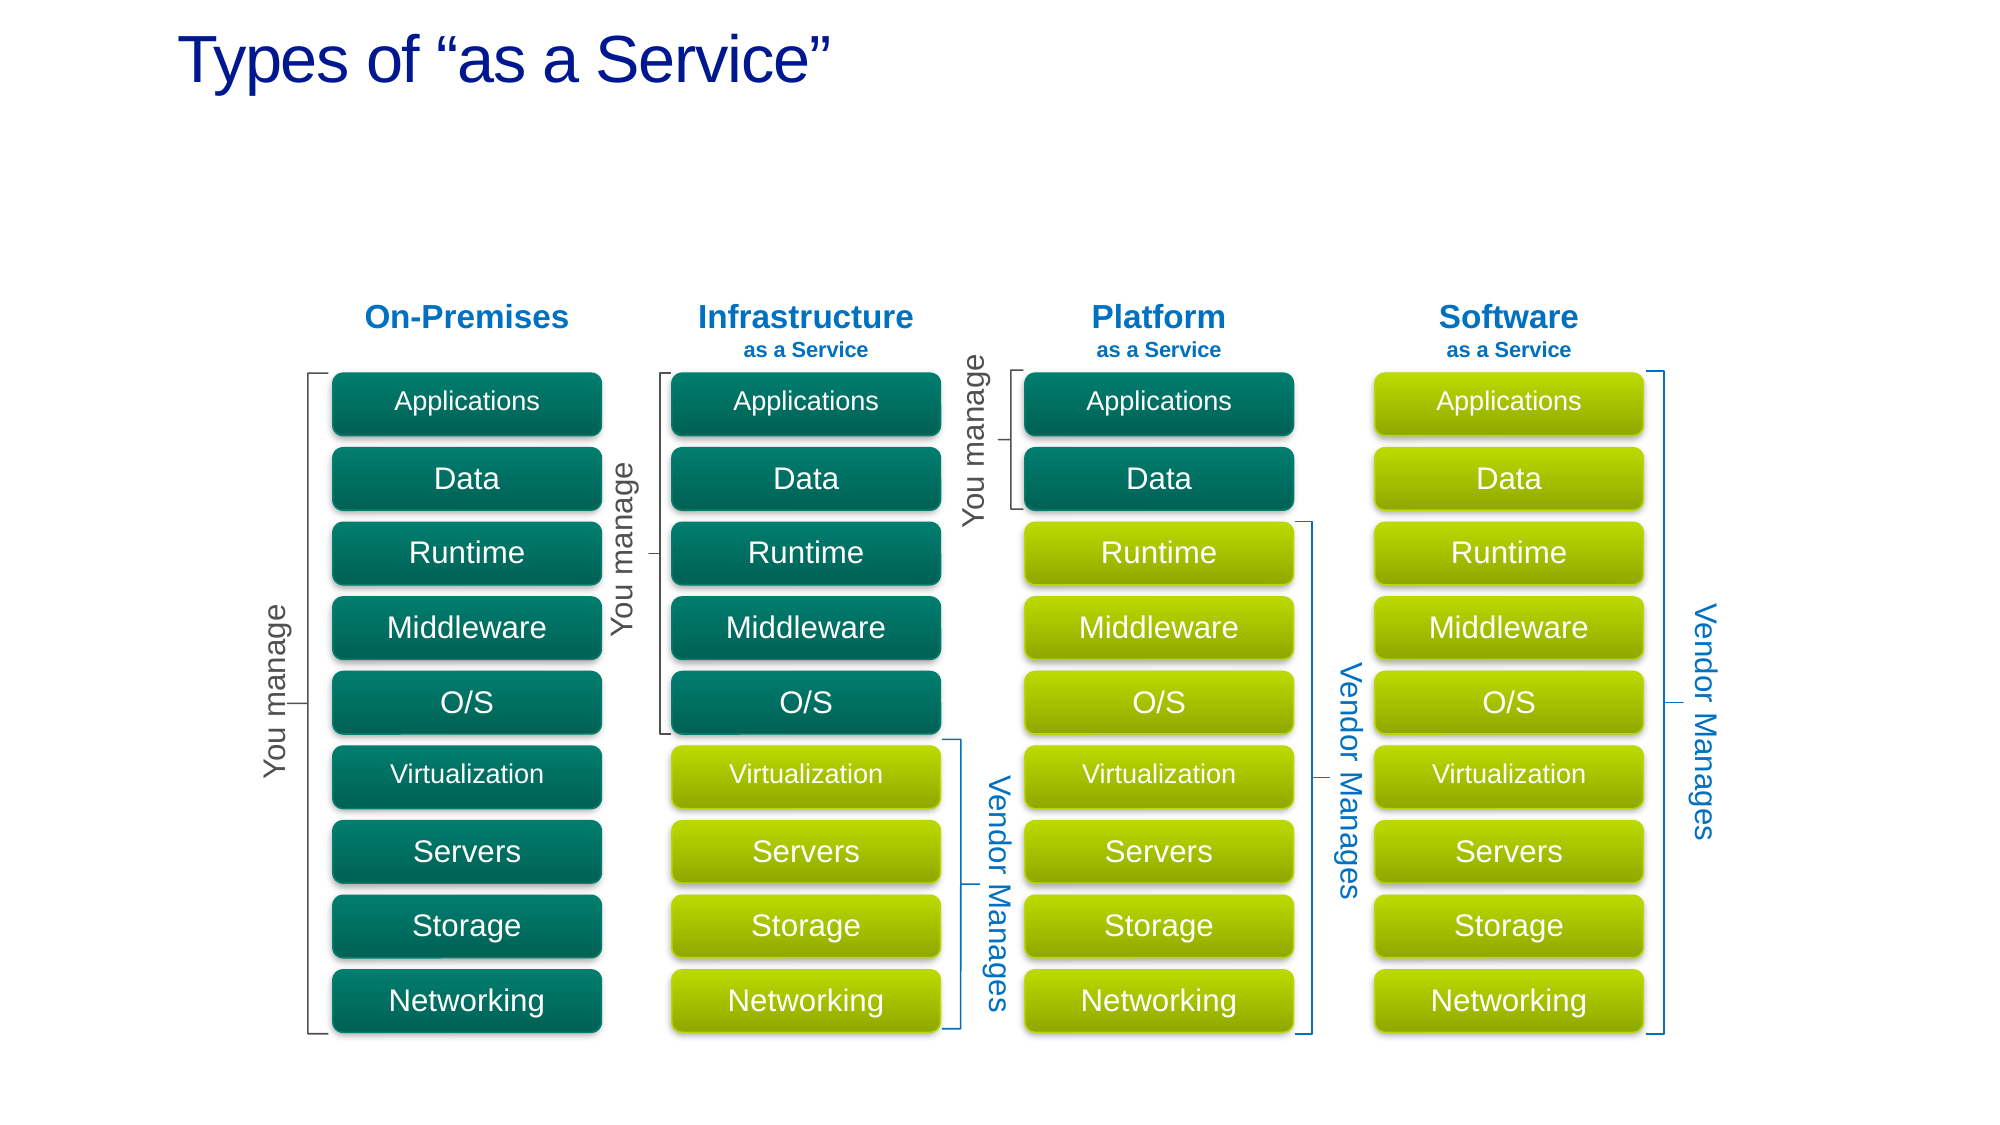

# Types of “as a Service”
Software
as a Service

Applications
Data
Runtime
Middleware
O/S
Virtualization
Servers
Storage
Networking
Vendor Manages
On-Premises

Applications
Data
Runtime
Middleware
O/S
Virtualization
Servers
Storage
Networking
You manage
Platform
as a Service
You manage

Applications
Data
Runtime
Middleware
O/S
Virtualization
Servers
Storage
Networking

Vendor Manages
Infrastructure
as a Service

Applications
Data
Runtime
Middleware
O/S
Virtualization
Servers
Storage
Networking
You manage

Vendor Manages